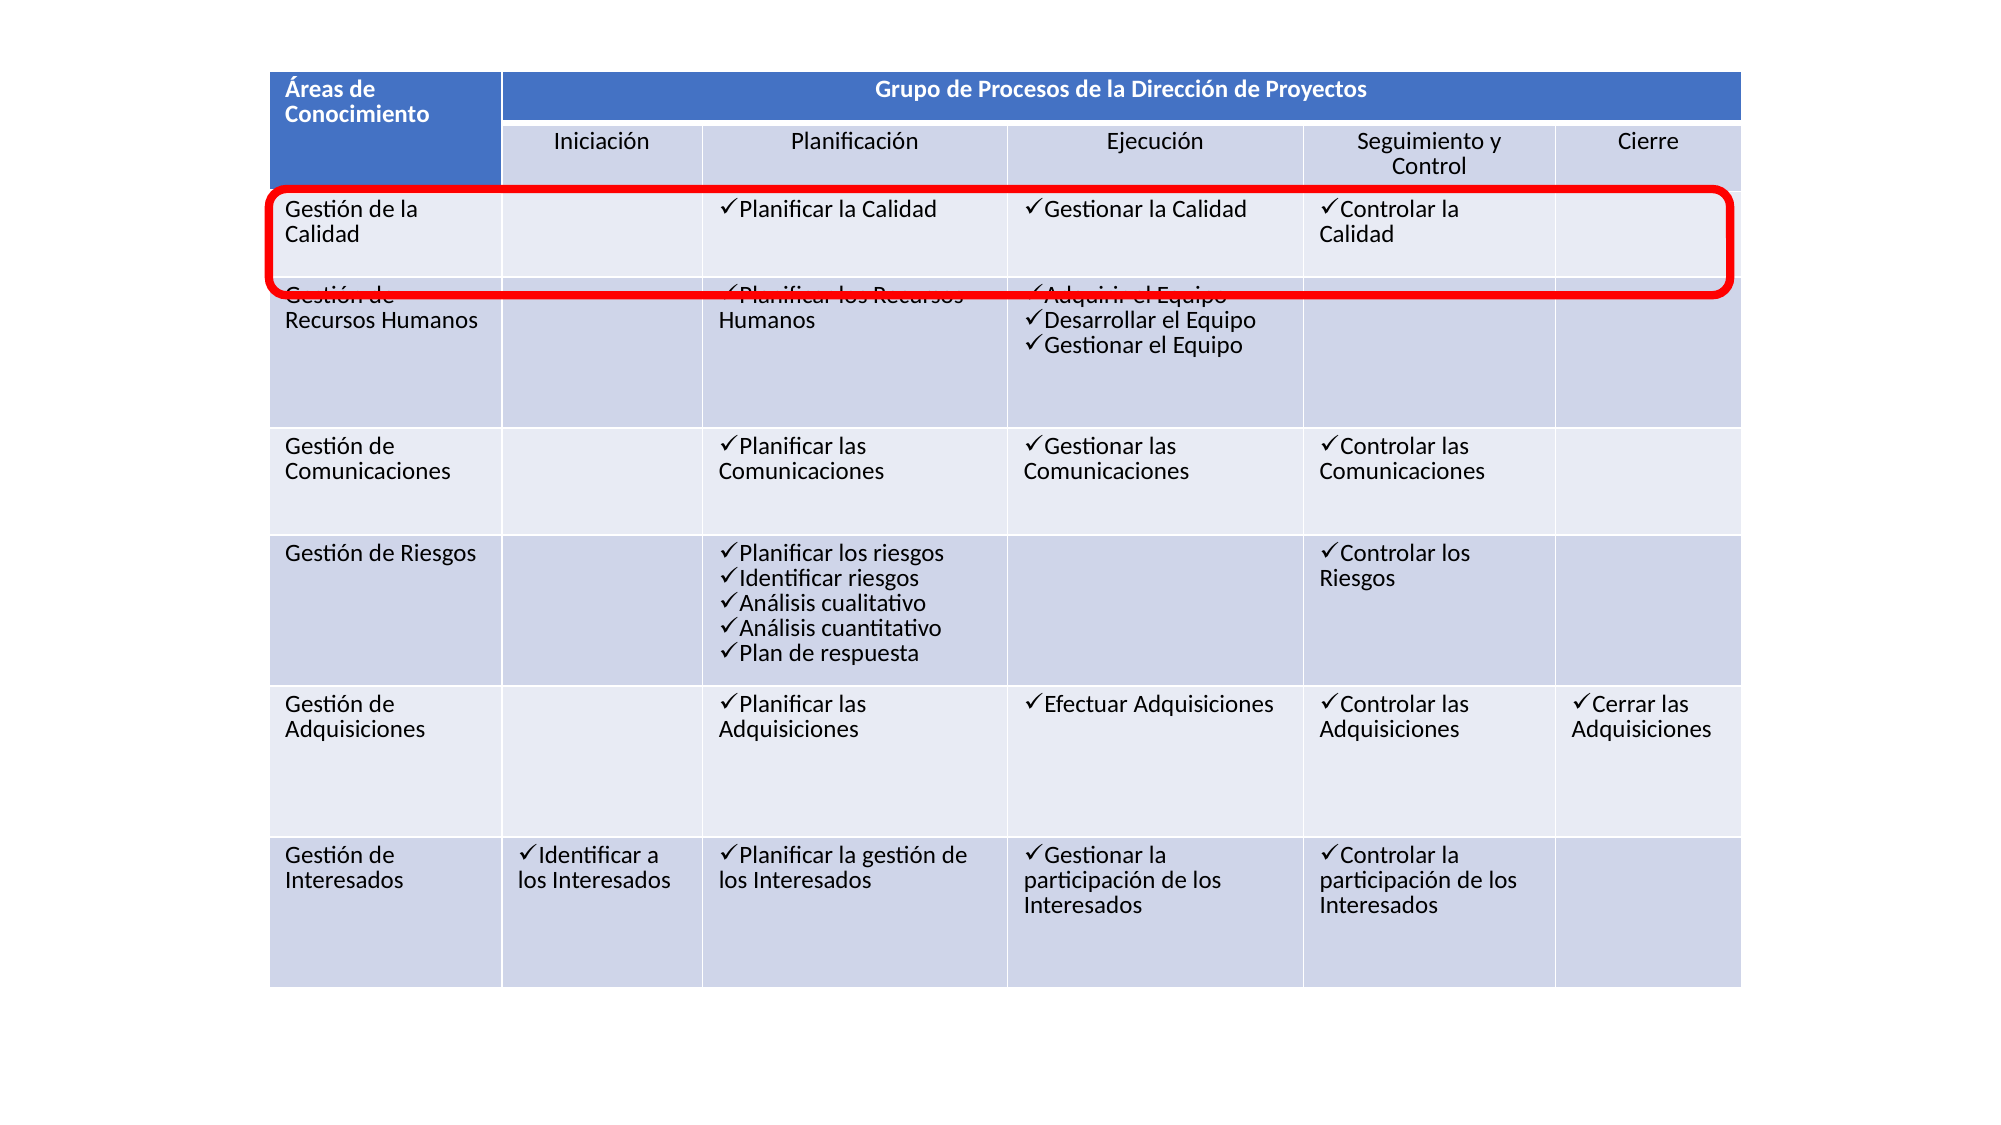

| Áreas de Conocimiento | Grupo de Procesos de la Dirección de Proyectos |  |  |  |  |
| --- | --- | --- | --- | --- | --- |
|  | Iniciación | Planificación | Ejecución | Seguimiento y Control | Cierre |
| Gestión de la Calidad |  | Planificar la Calidad | Gestionar la Calidad | Controlar la Calidad |  |
| Gestión de Recursos Humanos |  | Planificar los Recursos Humanos | Adquirir el Equipo Desarrollar el Equipo Gestionar el Equipo |  |  |
| Gestión de Comunicaciones |  | Planificar las Comunicaciones | Gestionar las Comunicaciones | Controlar las Comunicaciones |  |
| Gestión de Riesgos |  | Planificar los riesgos Identificar riesgos Análisis cualitativo Análisis cuantitativo Plan de respuesta |  | Controlar los Riesgos |  |
| Gestión de Adquisiciones |  | Planificar las Adquisiciones | Efectuar Adquisiciones | Controlar las Adquisiciones | Cerrar las Adquisiciones |
| Gestión de Interesados | Identificar a los Interesados | Planificar la gestión de los Interesados | Gestionar la participación de los Interesados | Controlar la participación de los Interesados |  |